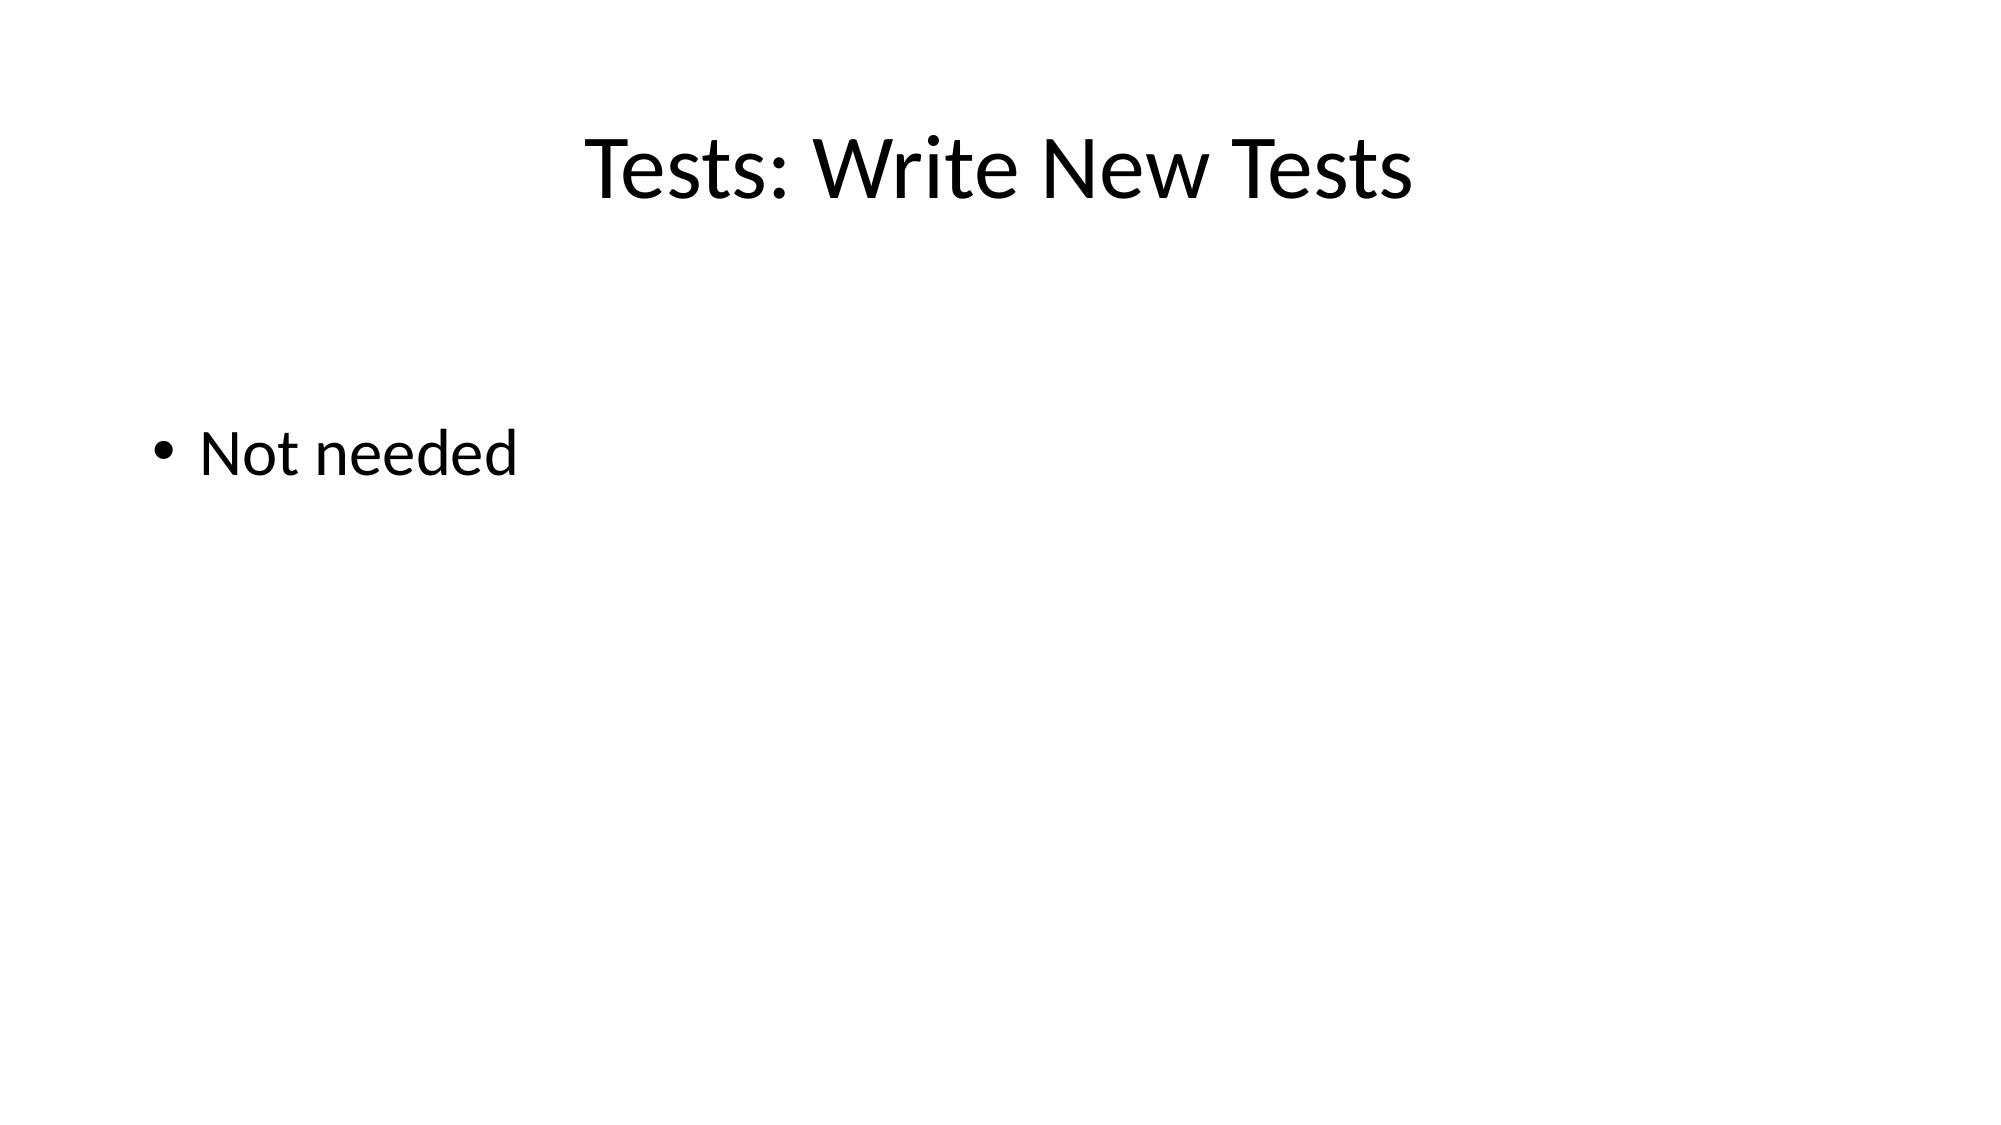

# Tests: Write New Tests
Not needed